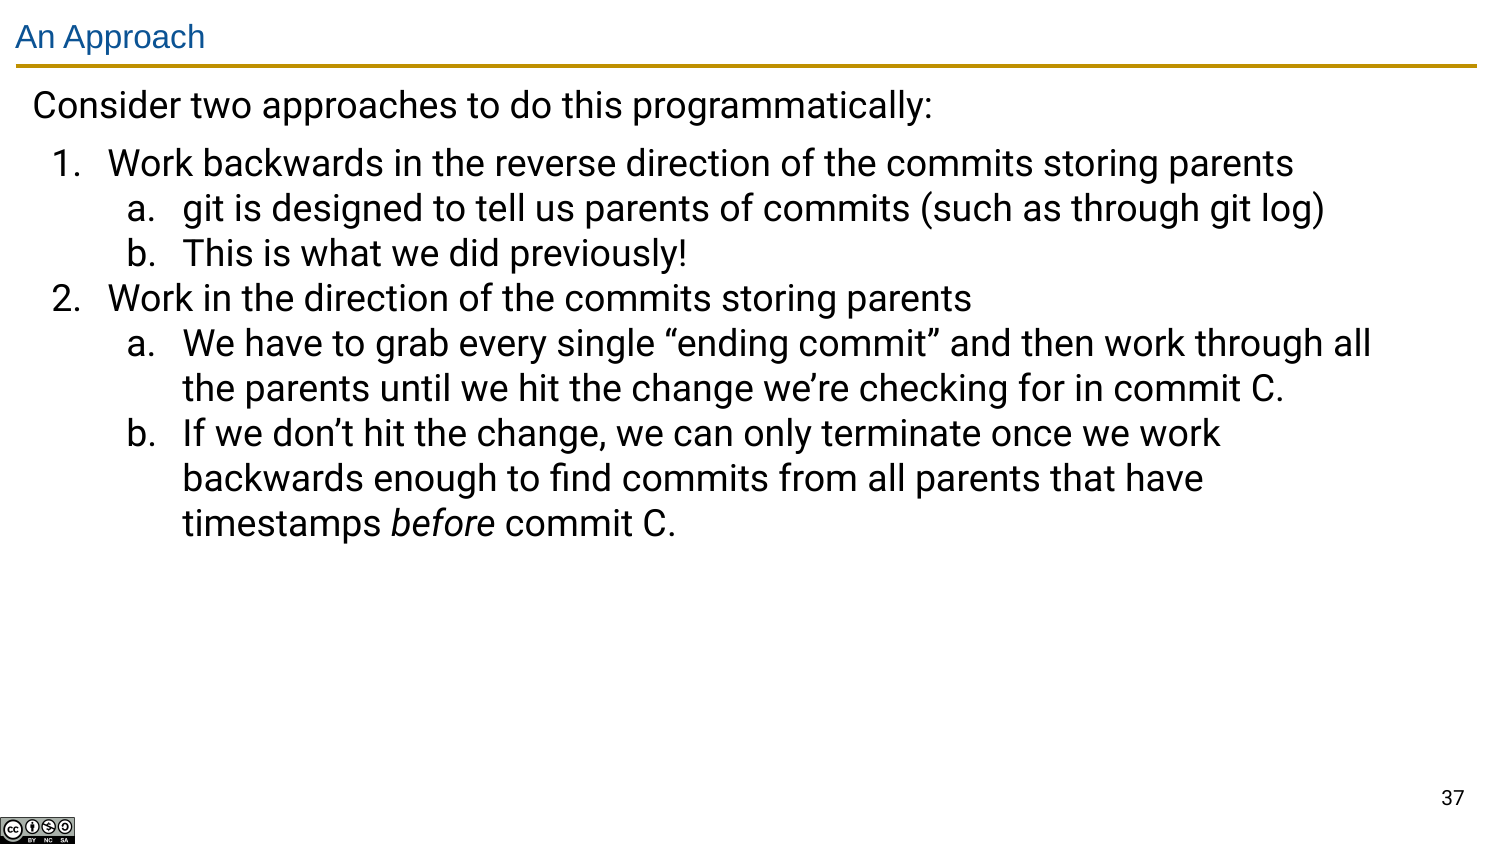

# An Approach
Consider two approaches to do this programmatically:
Work backwards in the reverse direction of the commits storing parents
git is designed to tell us parents of commits (such as through git log)
This is what we did previously!
Work in the direction of the commits storing parents
We have to grab every single “ending commit” and then work through all the parents until we hit the change we’re checking for in commit C.
If we don’t hit the change, we can only terminate once we work backwards enough to find commits from all parents that have timestamps before commit C.
37